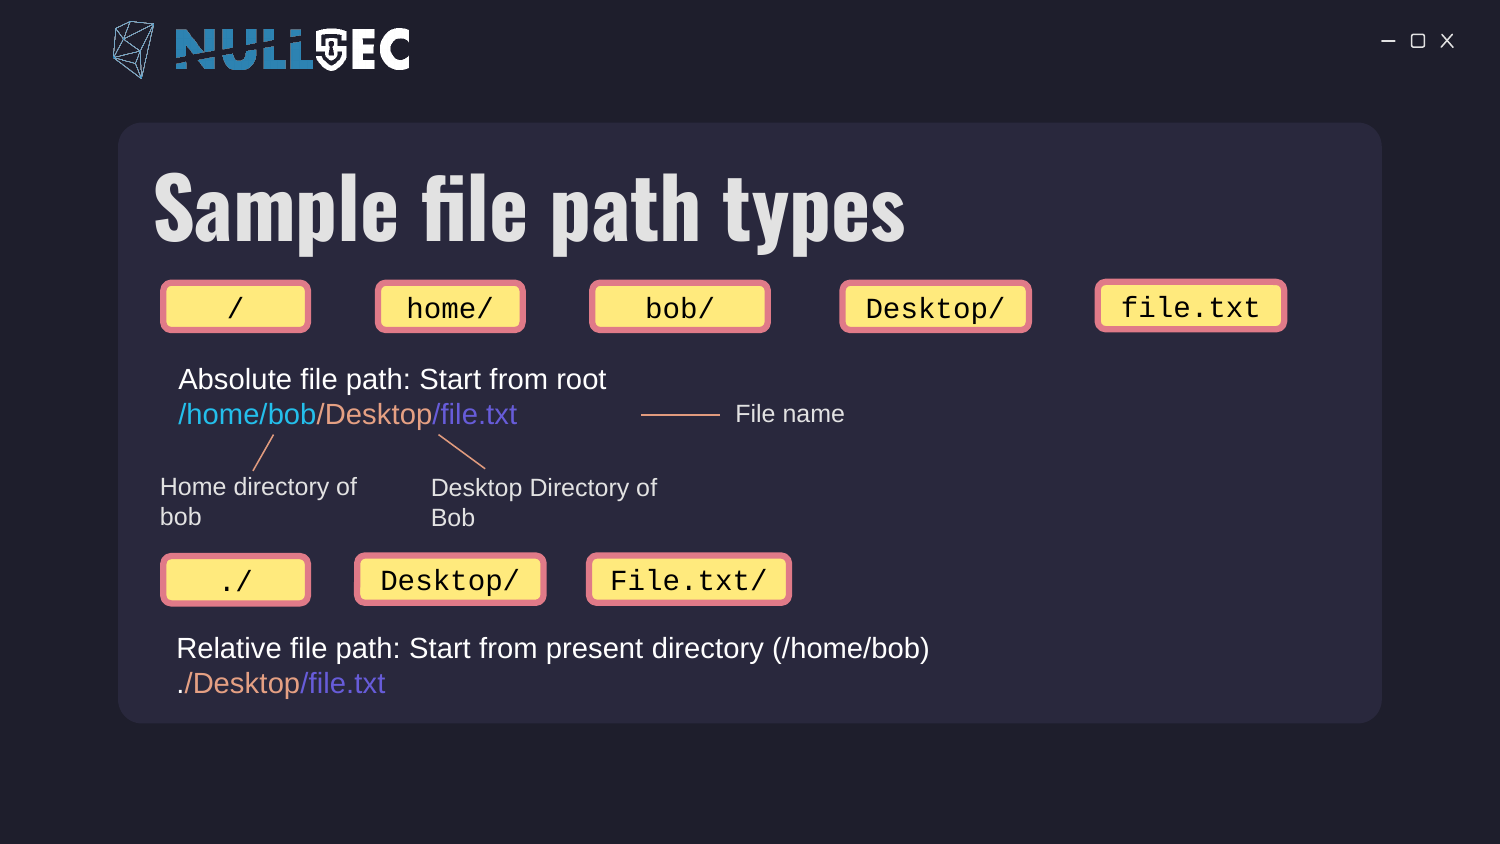

# Sample file path types
file.txt
/
home/
bob/
Desktop/
Absolute file path: Start from root
/home/bob/Desktop/file.txt
File name
Home directory of bob
Desktop Directory of Bob
Desktop/
File.txt/
./
Relative file path: Start from present directory (/home/bob)
./Desktop/file.txt